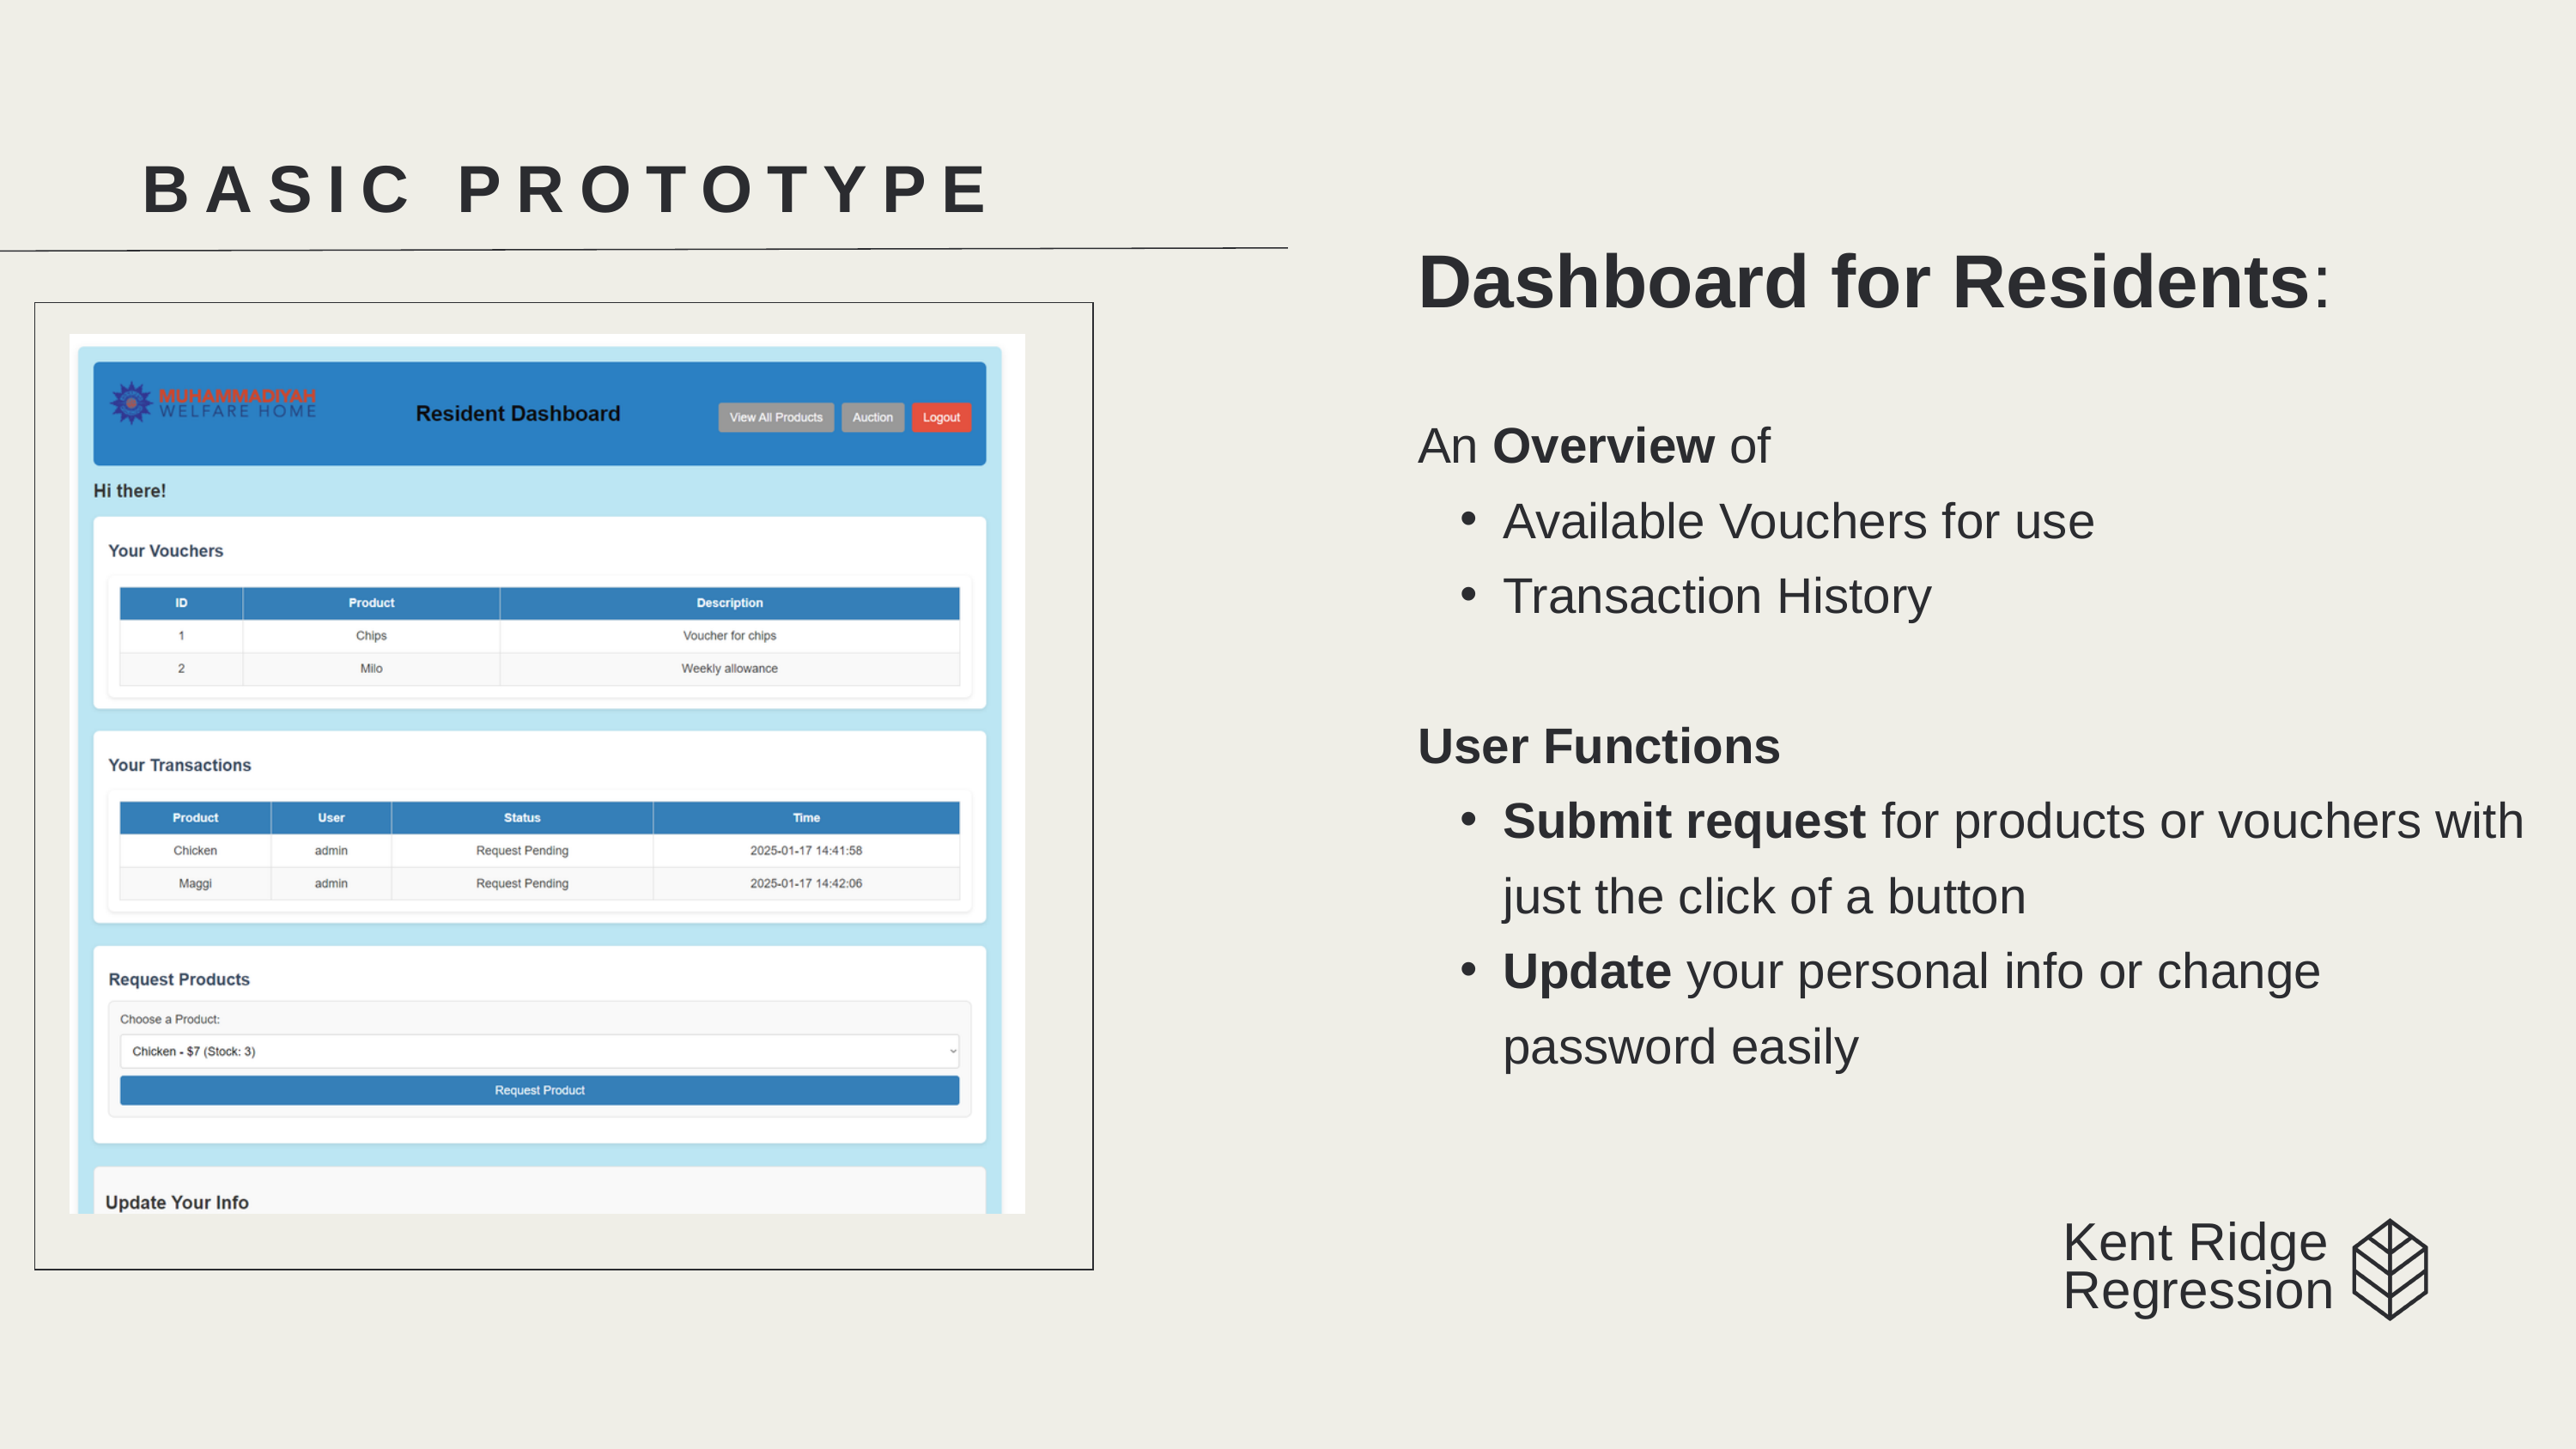

BASIC PROTOTYPE
Dashboard for Residents:

An Overview of
Available Vouchers for use
Transaction History

User Functions
Submit request for products or vouchers with just the click of a button
Update your personal info or change password easily

Kent Ridge
Regression